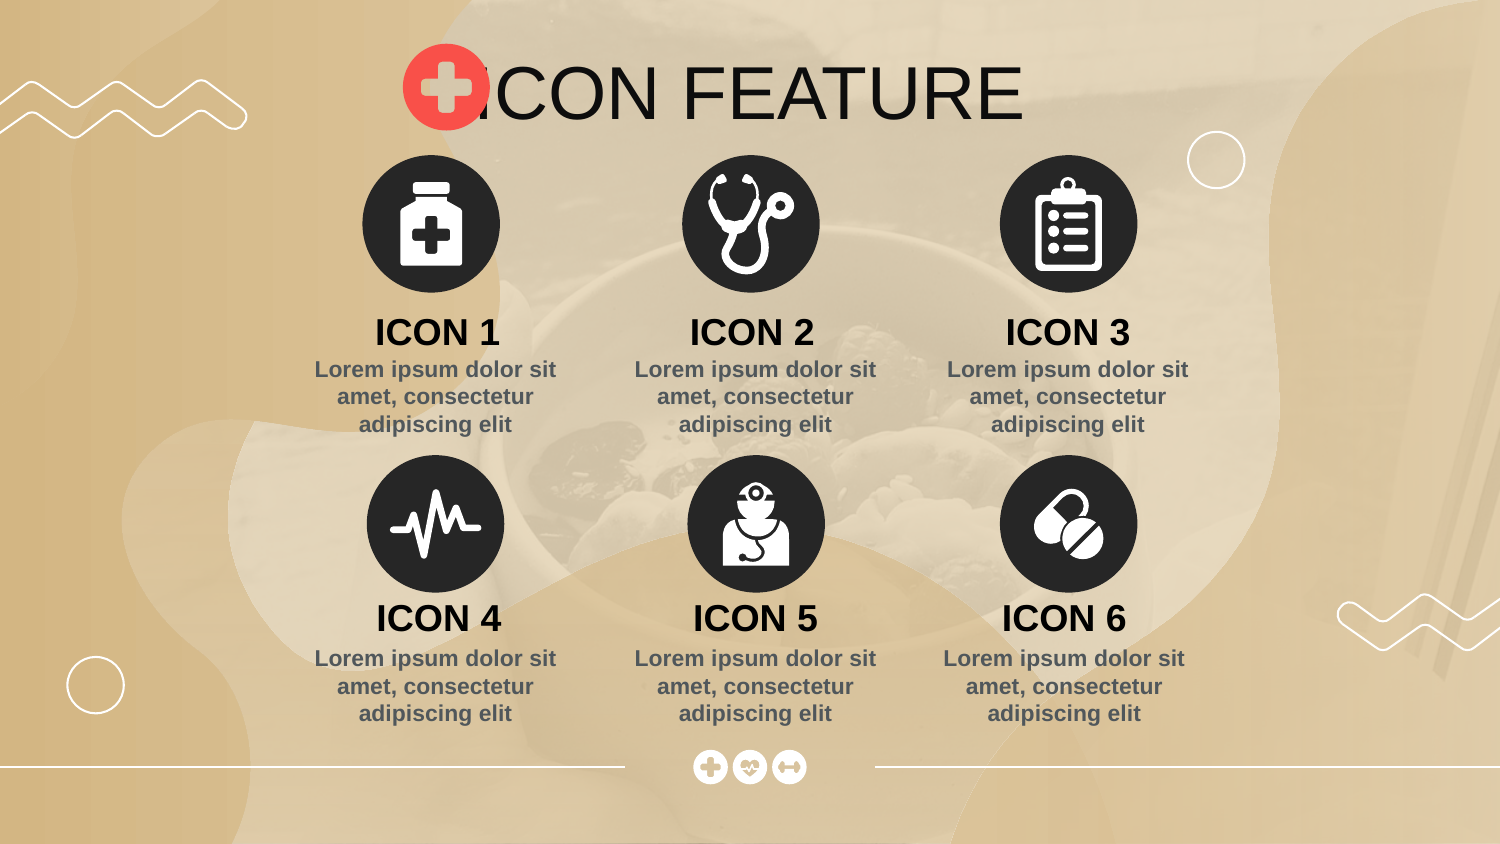

ICON FEATURE

ICON 1
ICON 2
ICON 3
Lorem ipsum dolor sit amet, consectetur adipiscing elit
Lorem ipsum dolor sit amet, consectetur adipiscing elit
Lorem ipsum dolor sit amet, consectetur adipiscing elit

ICON 4
ICON 5
ICON 6
Lorem ipsum dolor sit amet, consectetur adipiscing elit
Lorem ipsum dolor sit amet, consectetur adipiscing elit
Lorem ipsum dolor sit amet, consectetur adipiscing elit